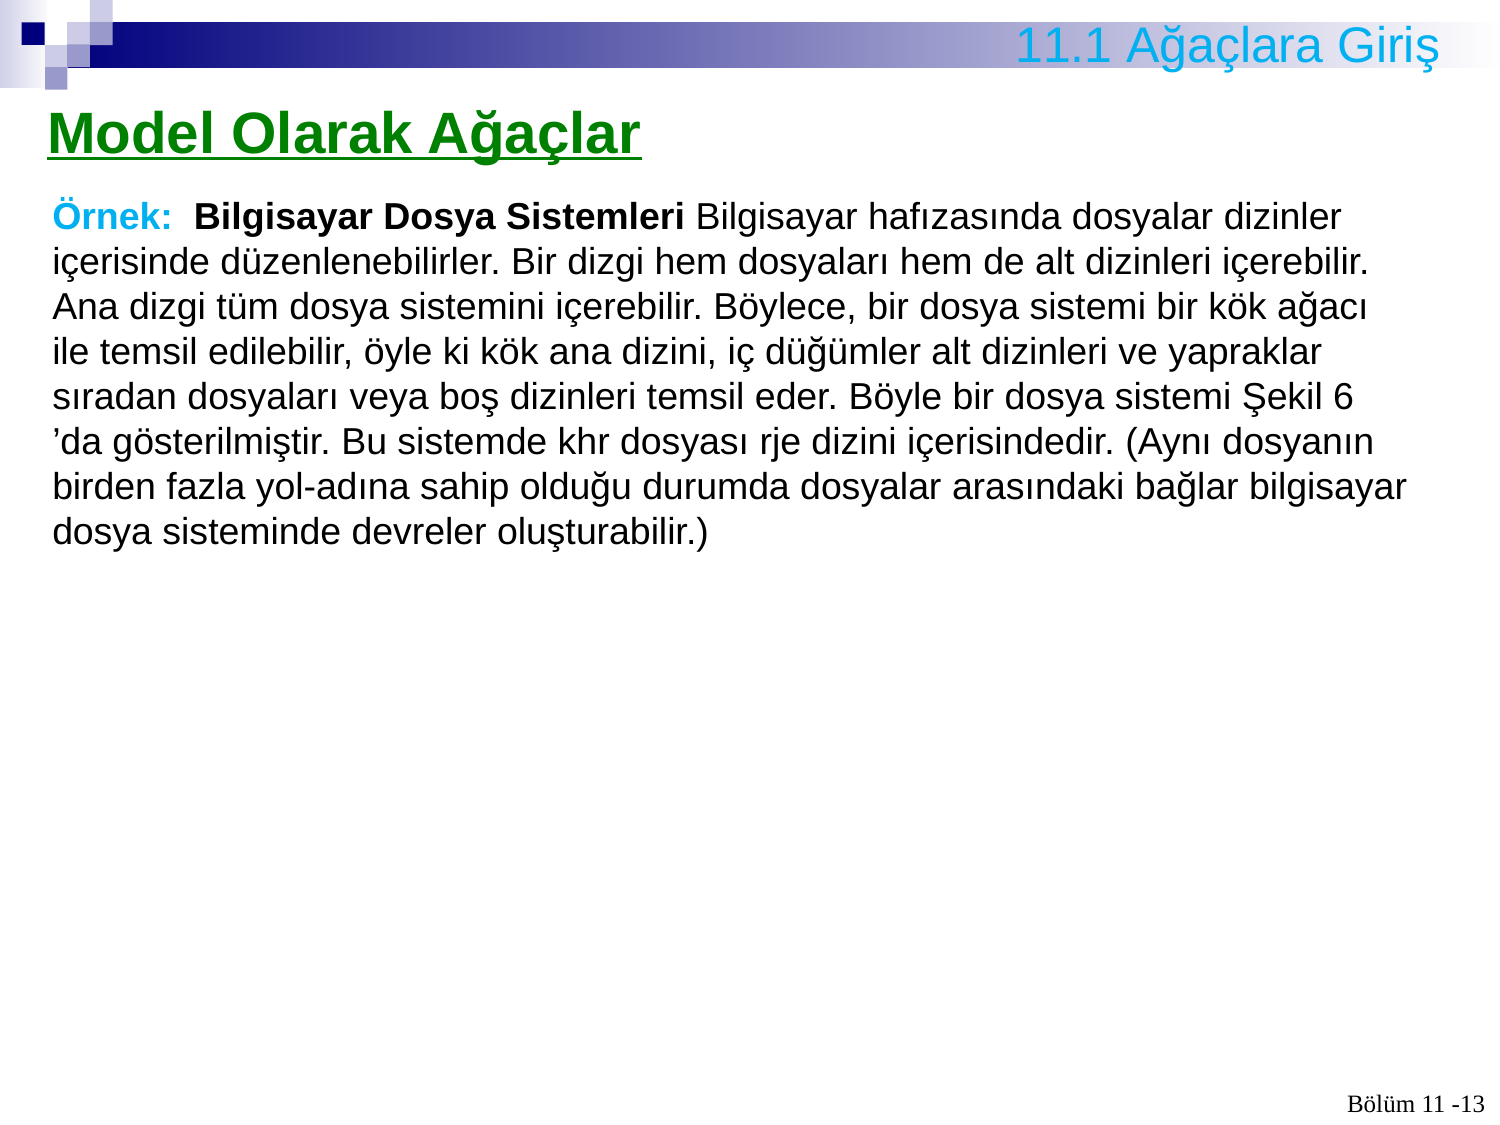

# 11.1 Ağaçlara Giriş
  Model Olarak Ağaçlar
Örnek:  Bilgisayar Dosya Sistemleri Bilgisayar hafızasında dosyalar dizinler içerisinde düzenlene­bilirler. Bir dizgi hem dosyaları hem de alt dizinleri içerebilir. Ana dizgi tüm dosya sistemini içerebilir. Böylece, bir dosya sistemi bir kök ağacı ile temsil edilebilir, öyle ki kök ana dizini, iç düğümler alt dizinleri ve yapraklar sıradan dosyaları veya boş dizinleri temsil eder. Böyle bir dosya sistemi Şekil 6 ’da gösterilmiştir. Bu sistemde khr dosyası rje dizini içerisindedir. (Aynı dosyanın birden fazla yol-adına sahip olduğu durumda dosyalar arasındaki bağlar bilgisayar dosya sisteminde devreler oluşturabilir.)

Bölüm 11 -13